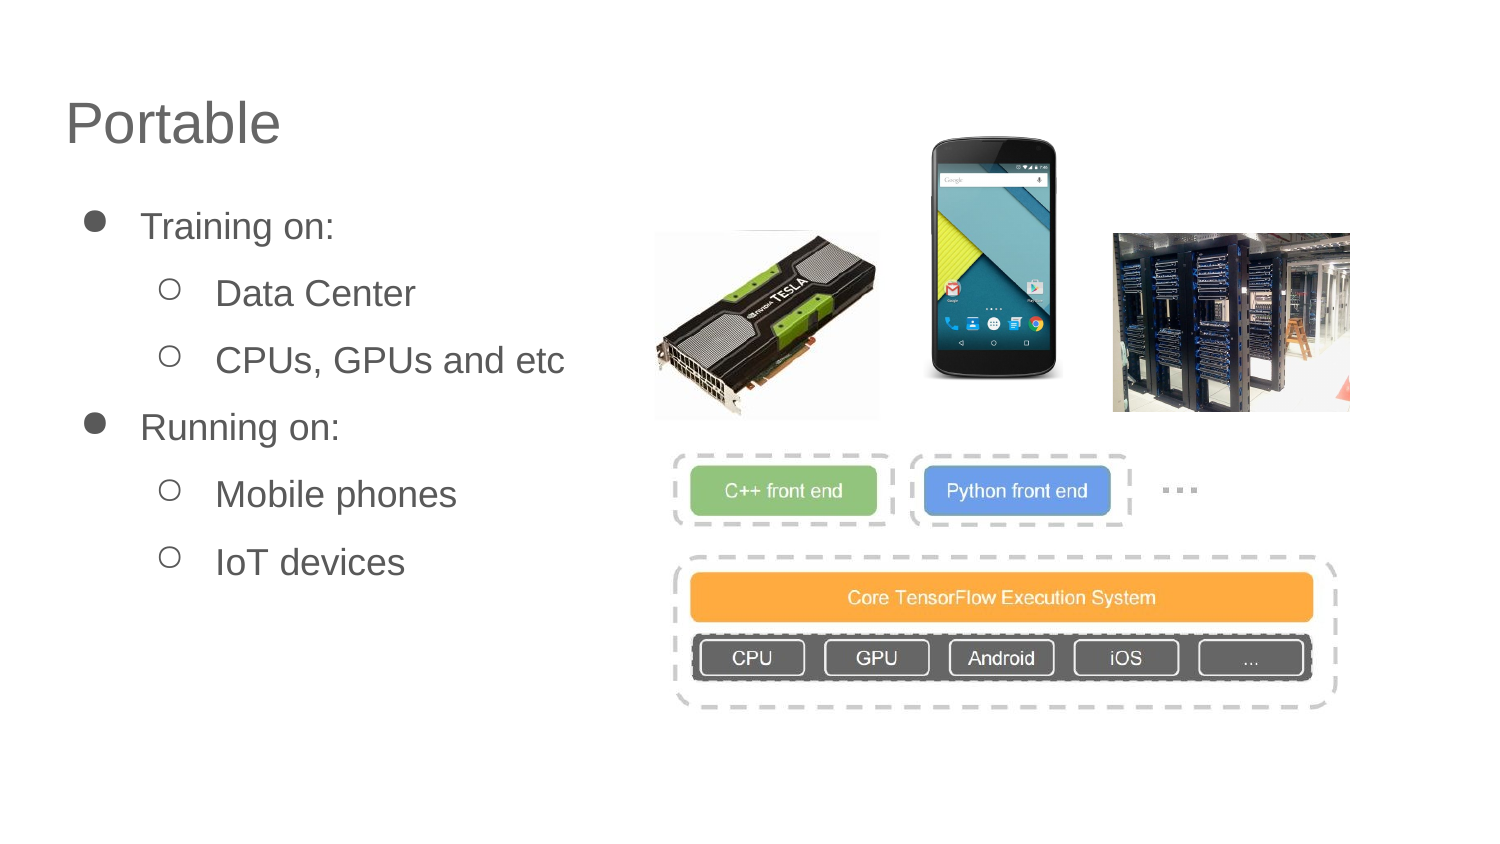

# Portable

Training on:
Data Center
CPUs, GPUs and etc
Running on:
Mobile phones
IoT devices

Department of IT
45